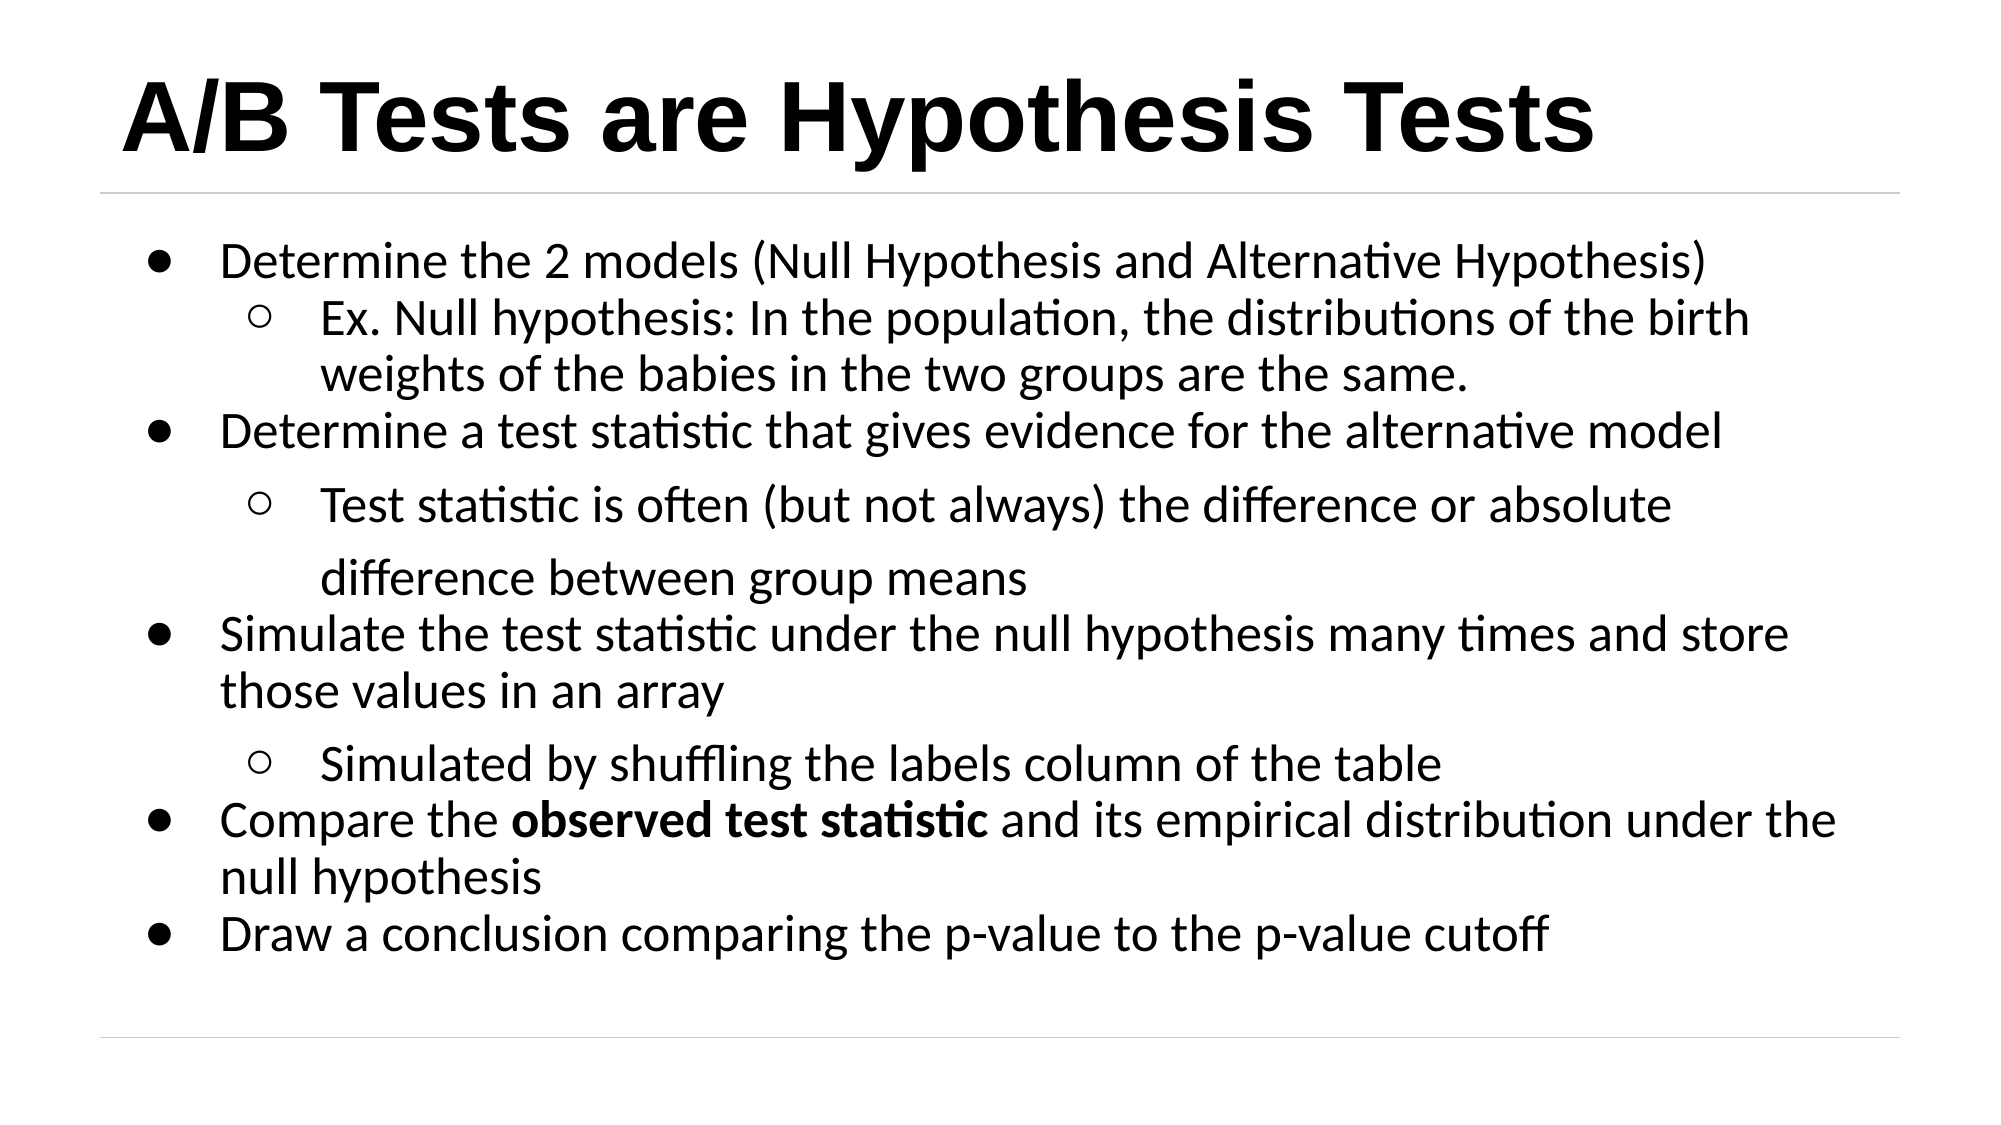

# A/B Tests are Hypothesis Tests
Determine the 2 models (Null Hypothesis and Alternative Hypothesis)
Ex. Null hypothesis: In the population, the distributions of the birth weights of the babies in the two groups are the same.
Determine a test statistic that gives evidence for the alternative model
Test statistic is often (but not always) the difference or absolute difference between group means
Simulate the test statistic under the null hypothesis many times and store those values in an array
Simulated by shuffling the labels column of the table
Compare the observed test statistic and its empirical distribution under the null hypothesis
Draw a conclusion comparing the p-value to the p-value cutoff